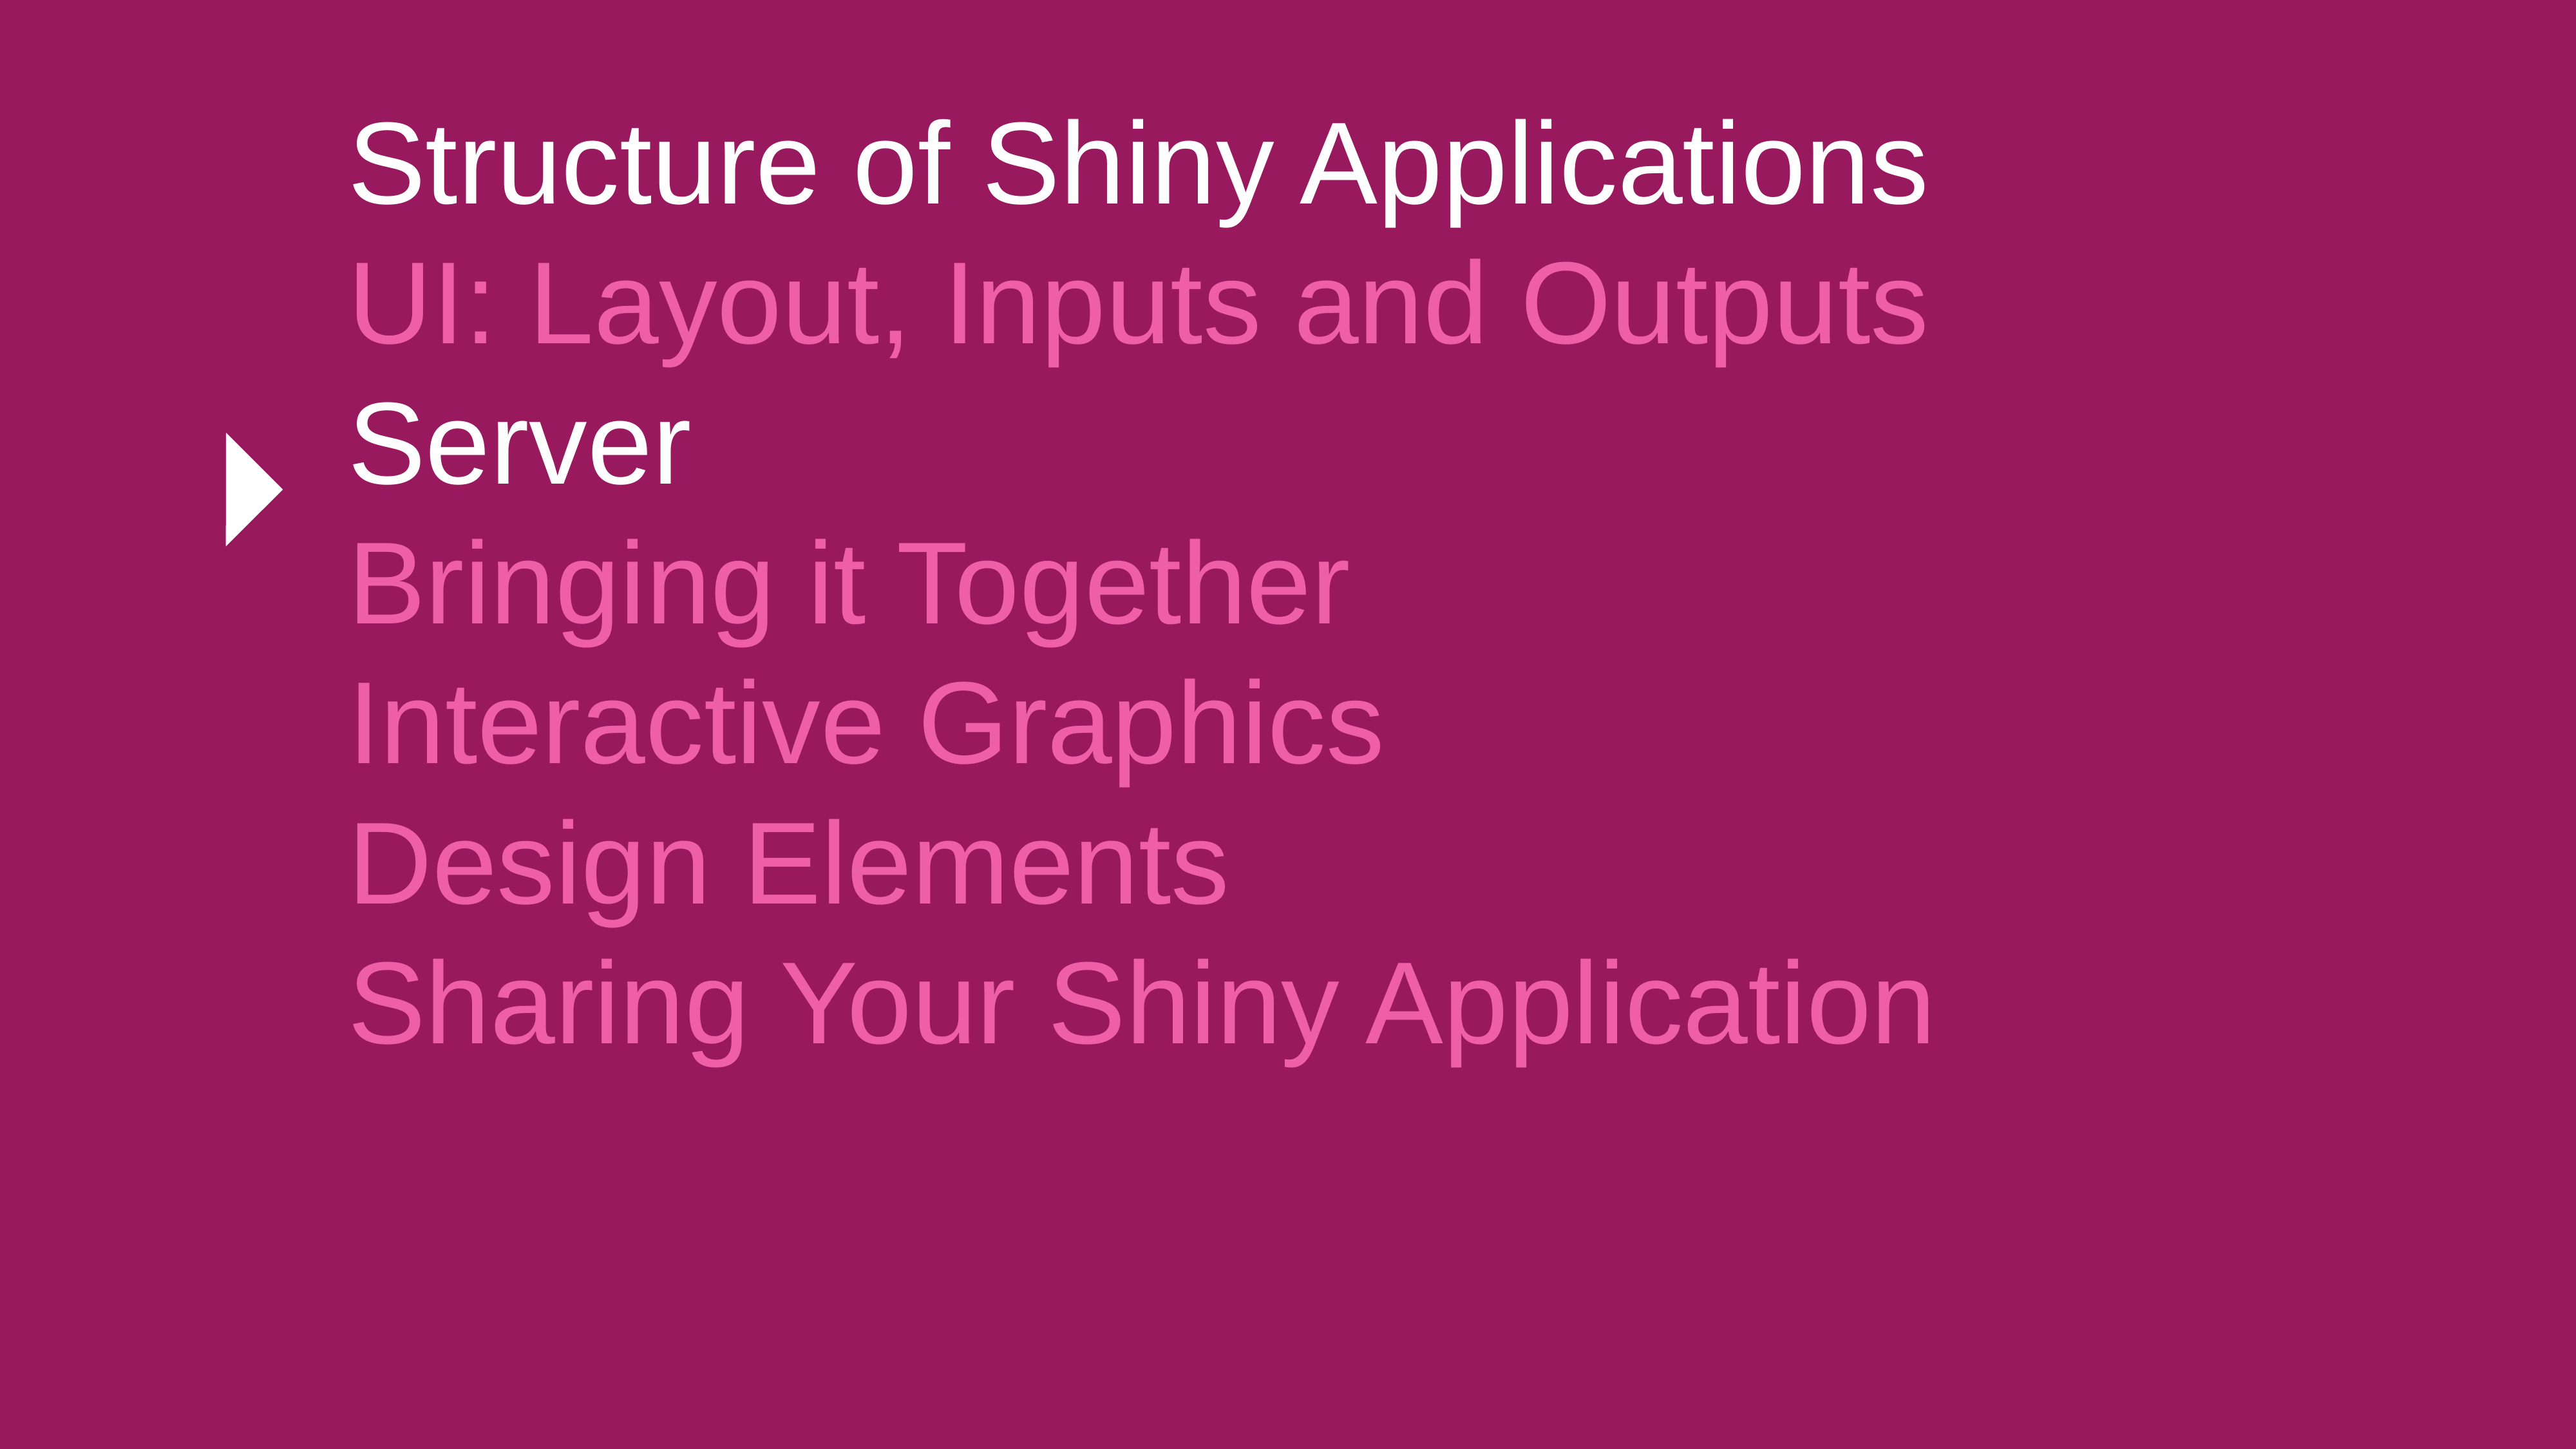

Structure of Shiny Applications
UI: Layout, Inputs and Outputs
Server
Bringing it Together
Interactive Graphics
Design Elements
Sharing Your Shiny Application